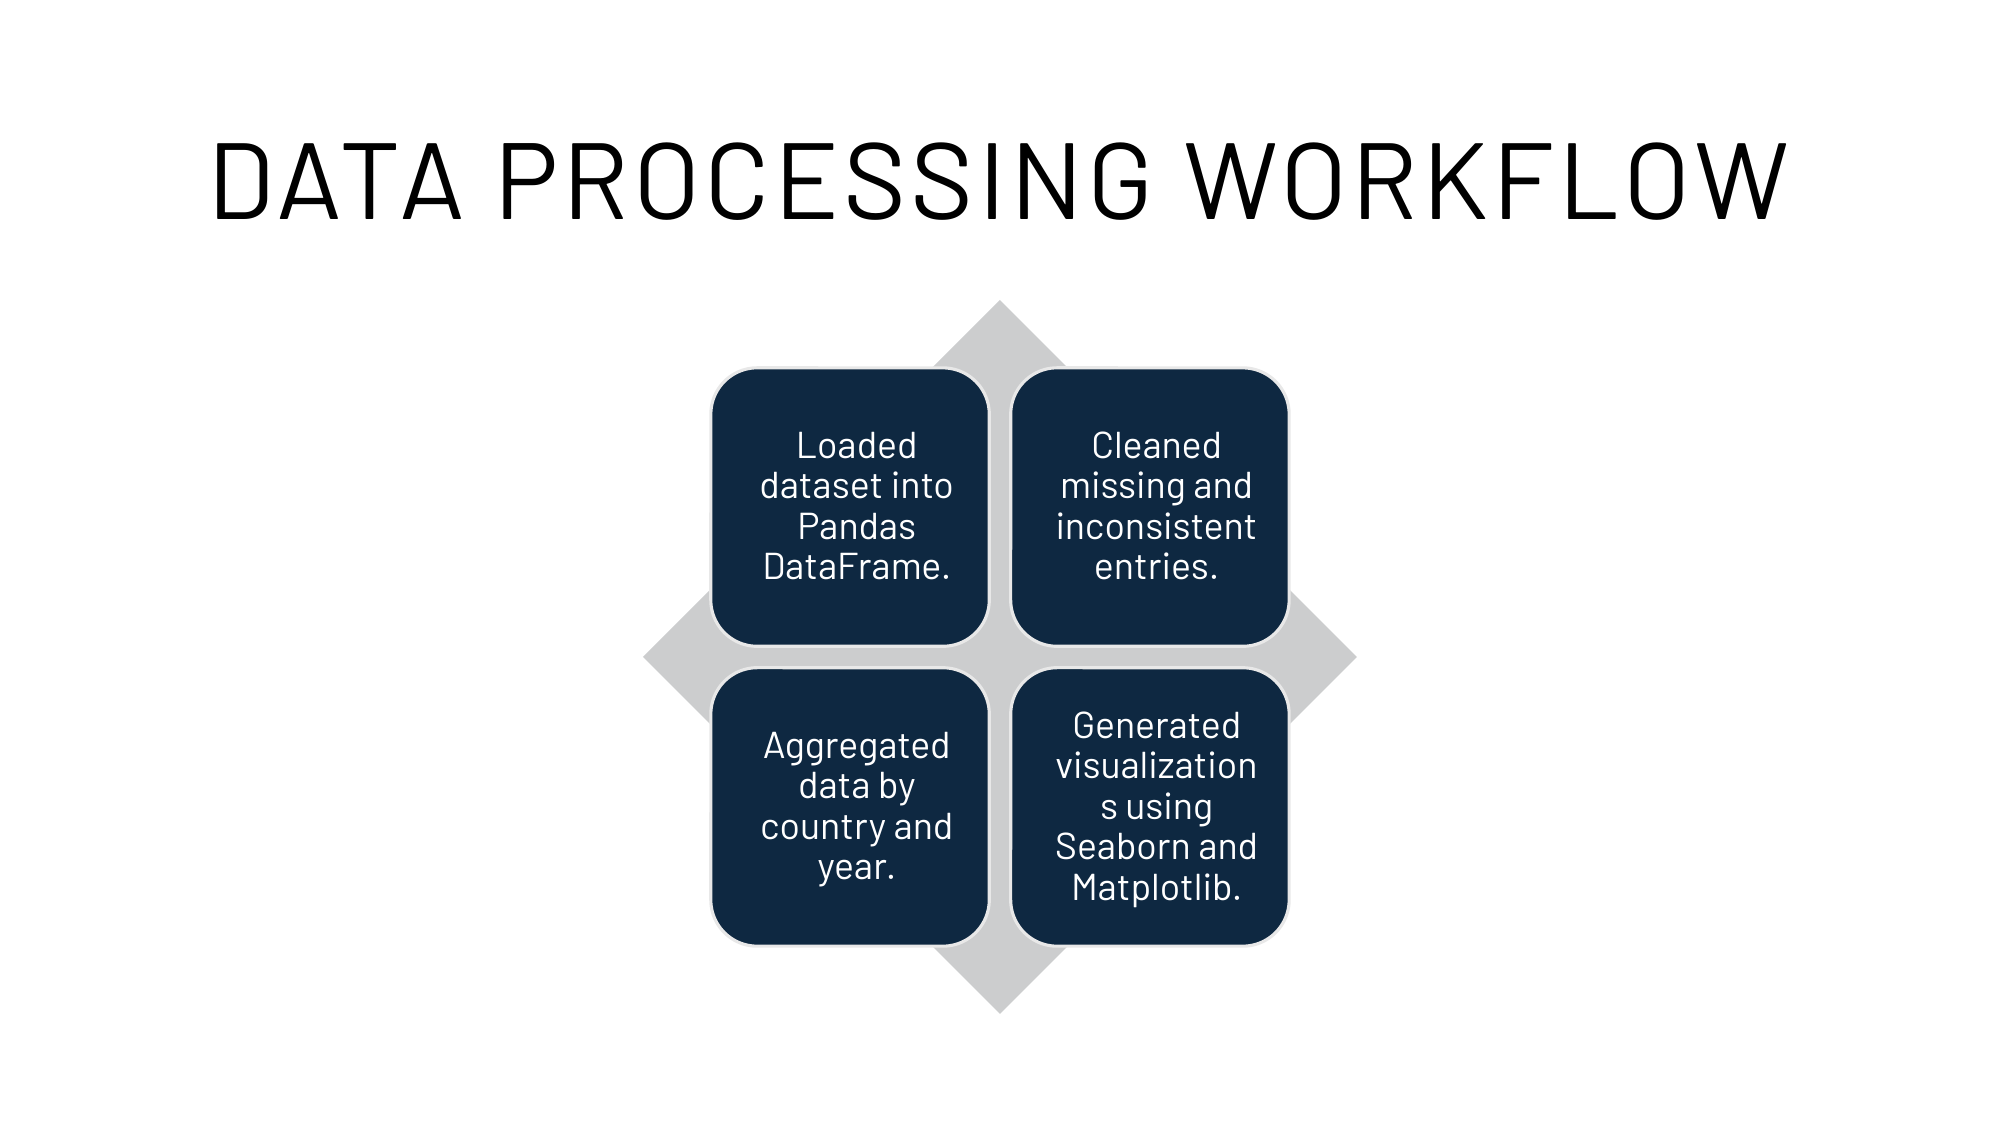

# Data Processing Workflow
Loaded dataset into Pandas DataFrame.
Cleaned missing and inconsistent entries.
Aggregated data by country and year.
Generated visualizations using Seaborn and Matplotlib.